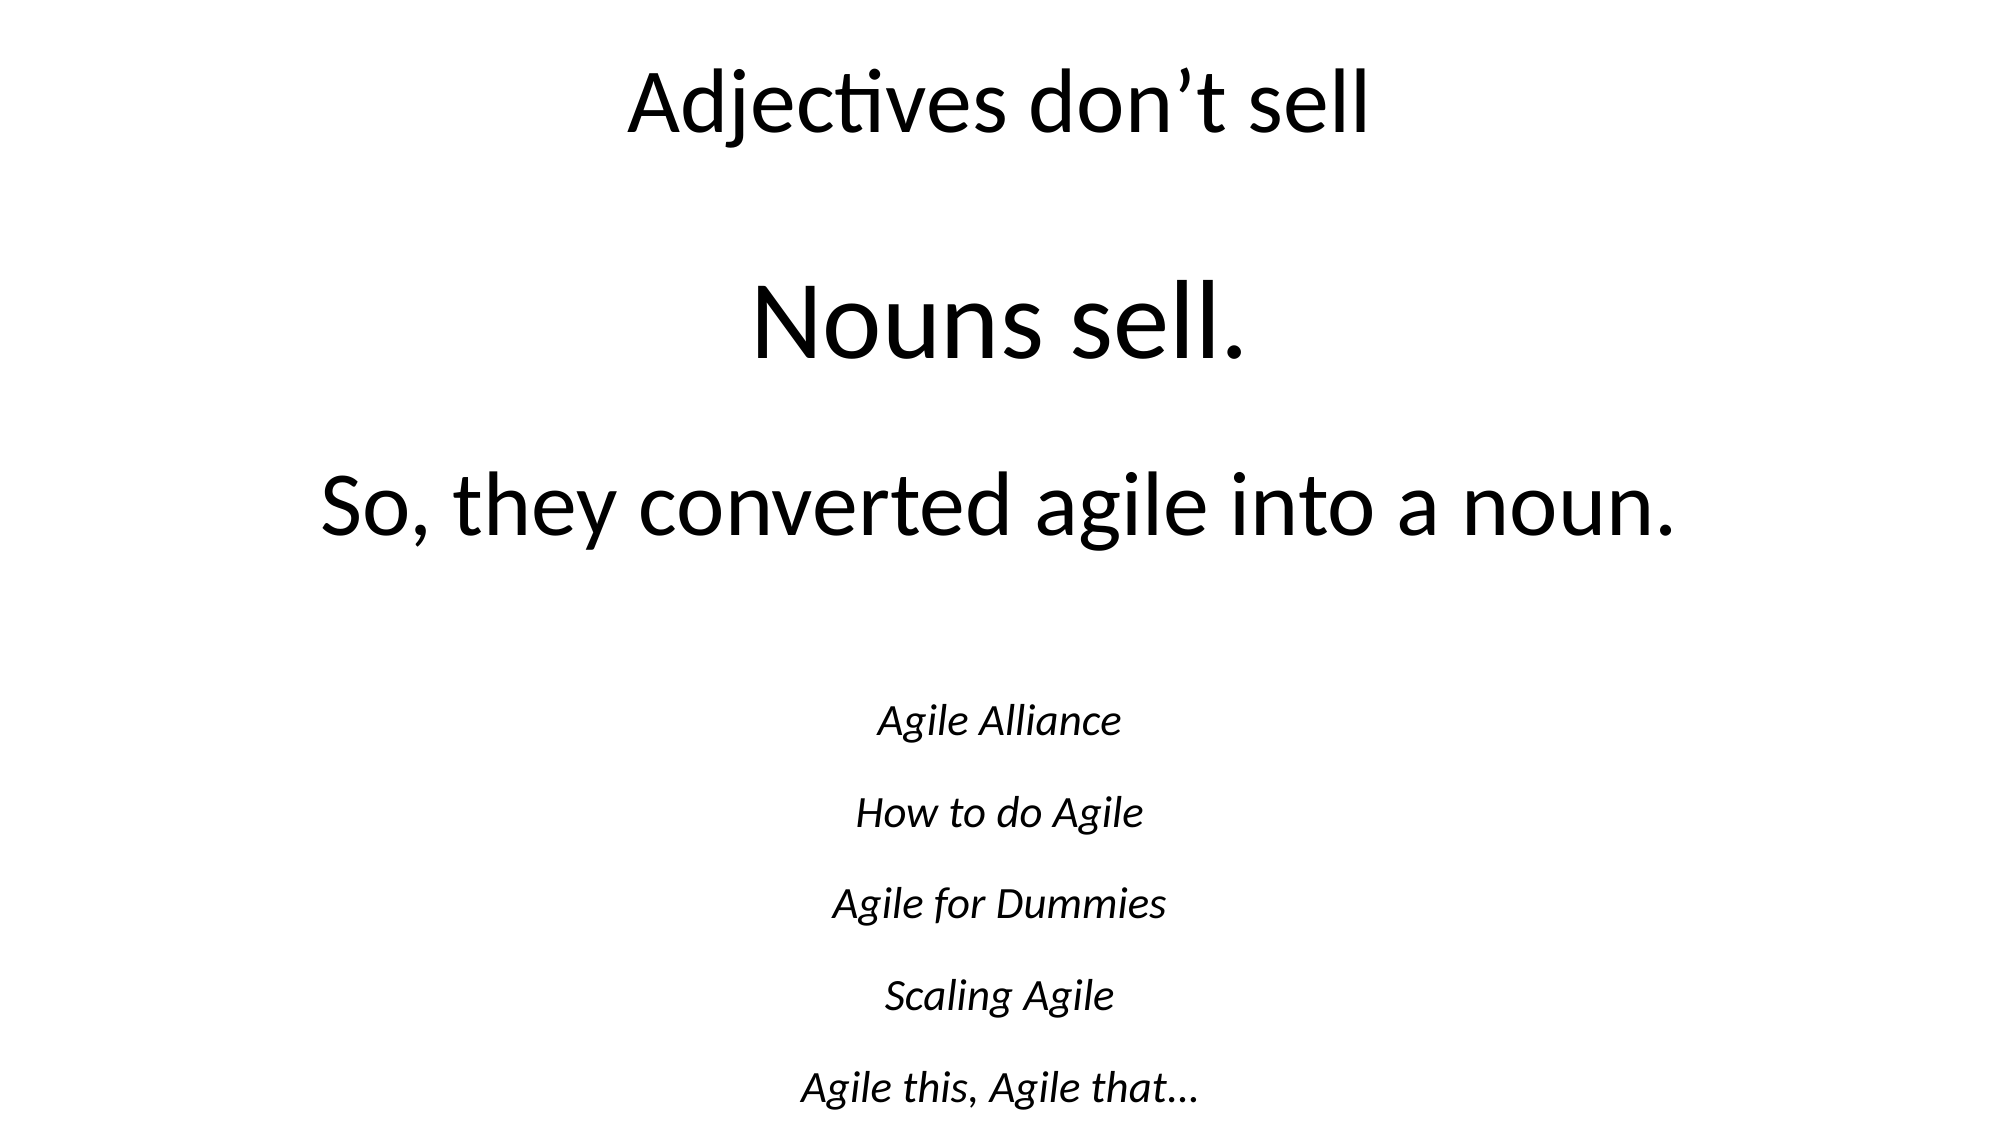

Adjectives don’t sell
Nouns sell.
So, they converted agile into a noun.
Agile Alliance
How to do Agile
Agile for Dummies
Scaling Agile
Agile this, Agile that…